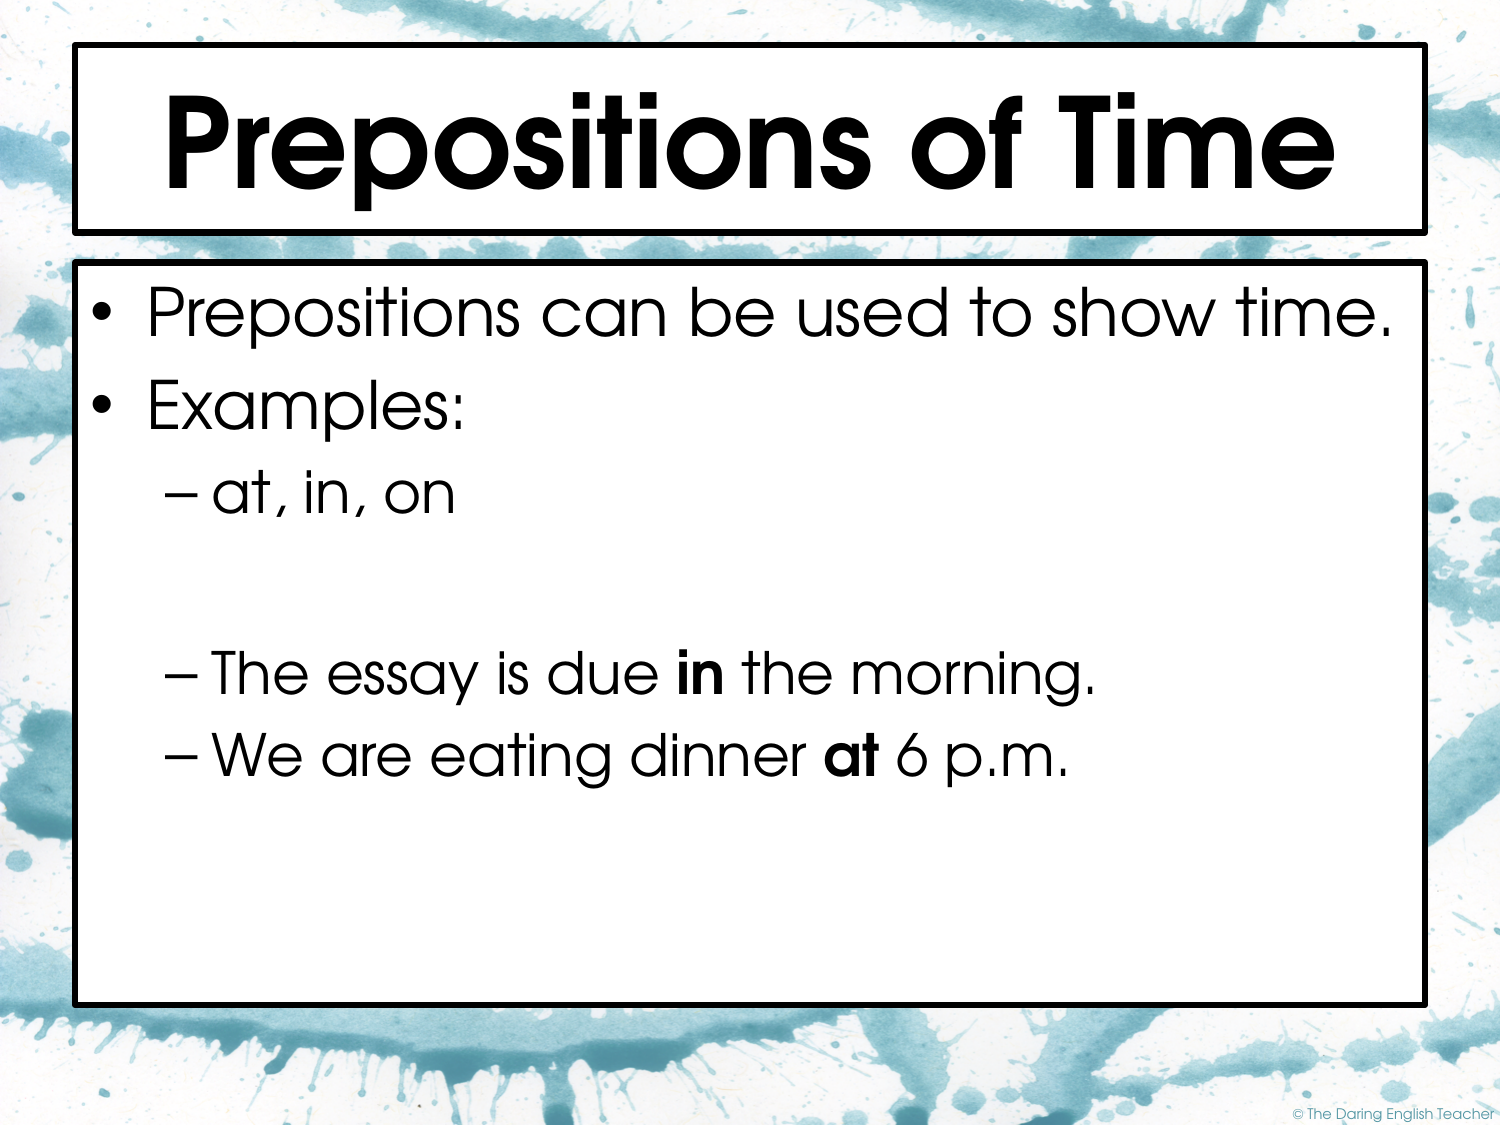

# Prepositions of Time
Prepositions can be used to show time.
Examples:
at, in, on

The essay is due in the morning.
We are eating dinner at 6 p.m.